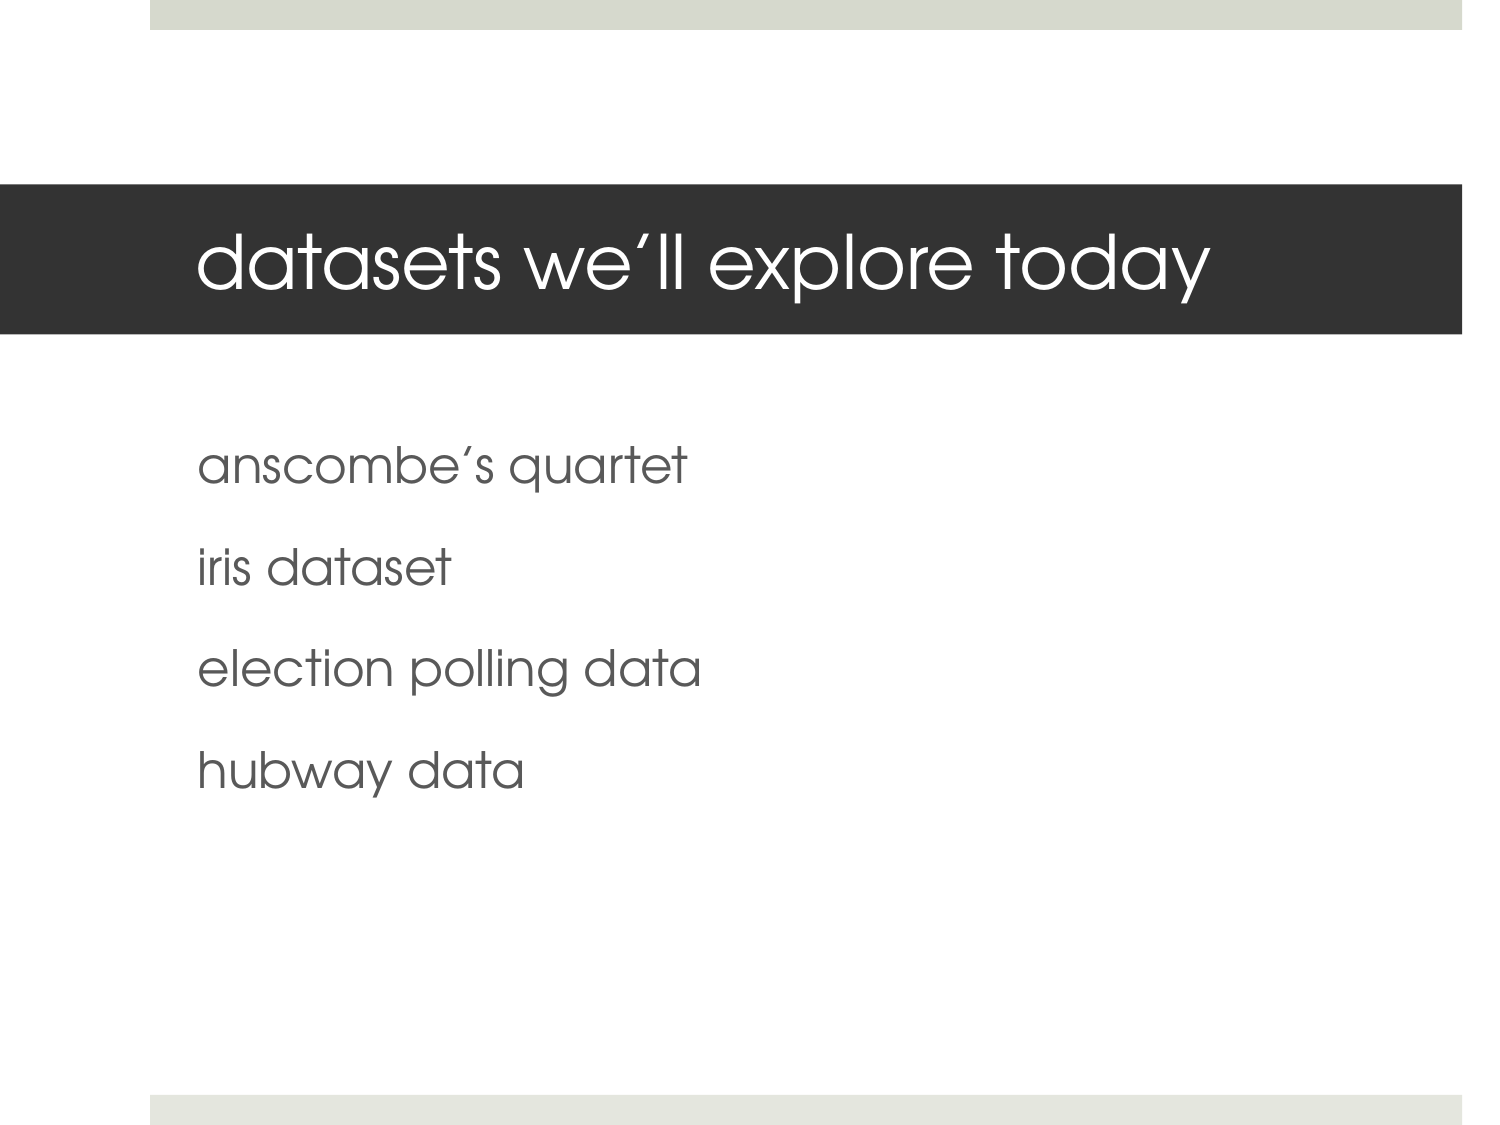

# datasets we’ll explore today
anscombe’s quartet
iris dataset
election polling data
hubway data